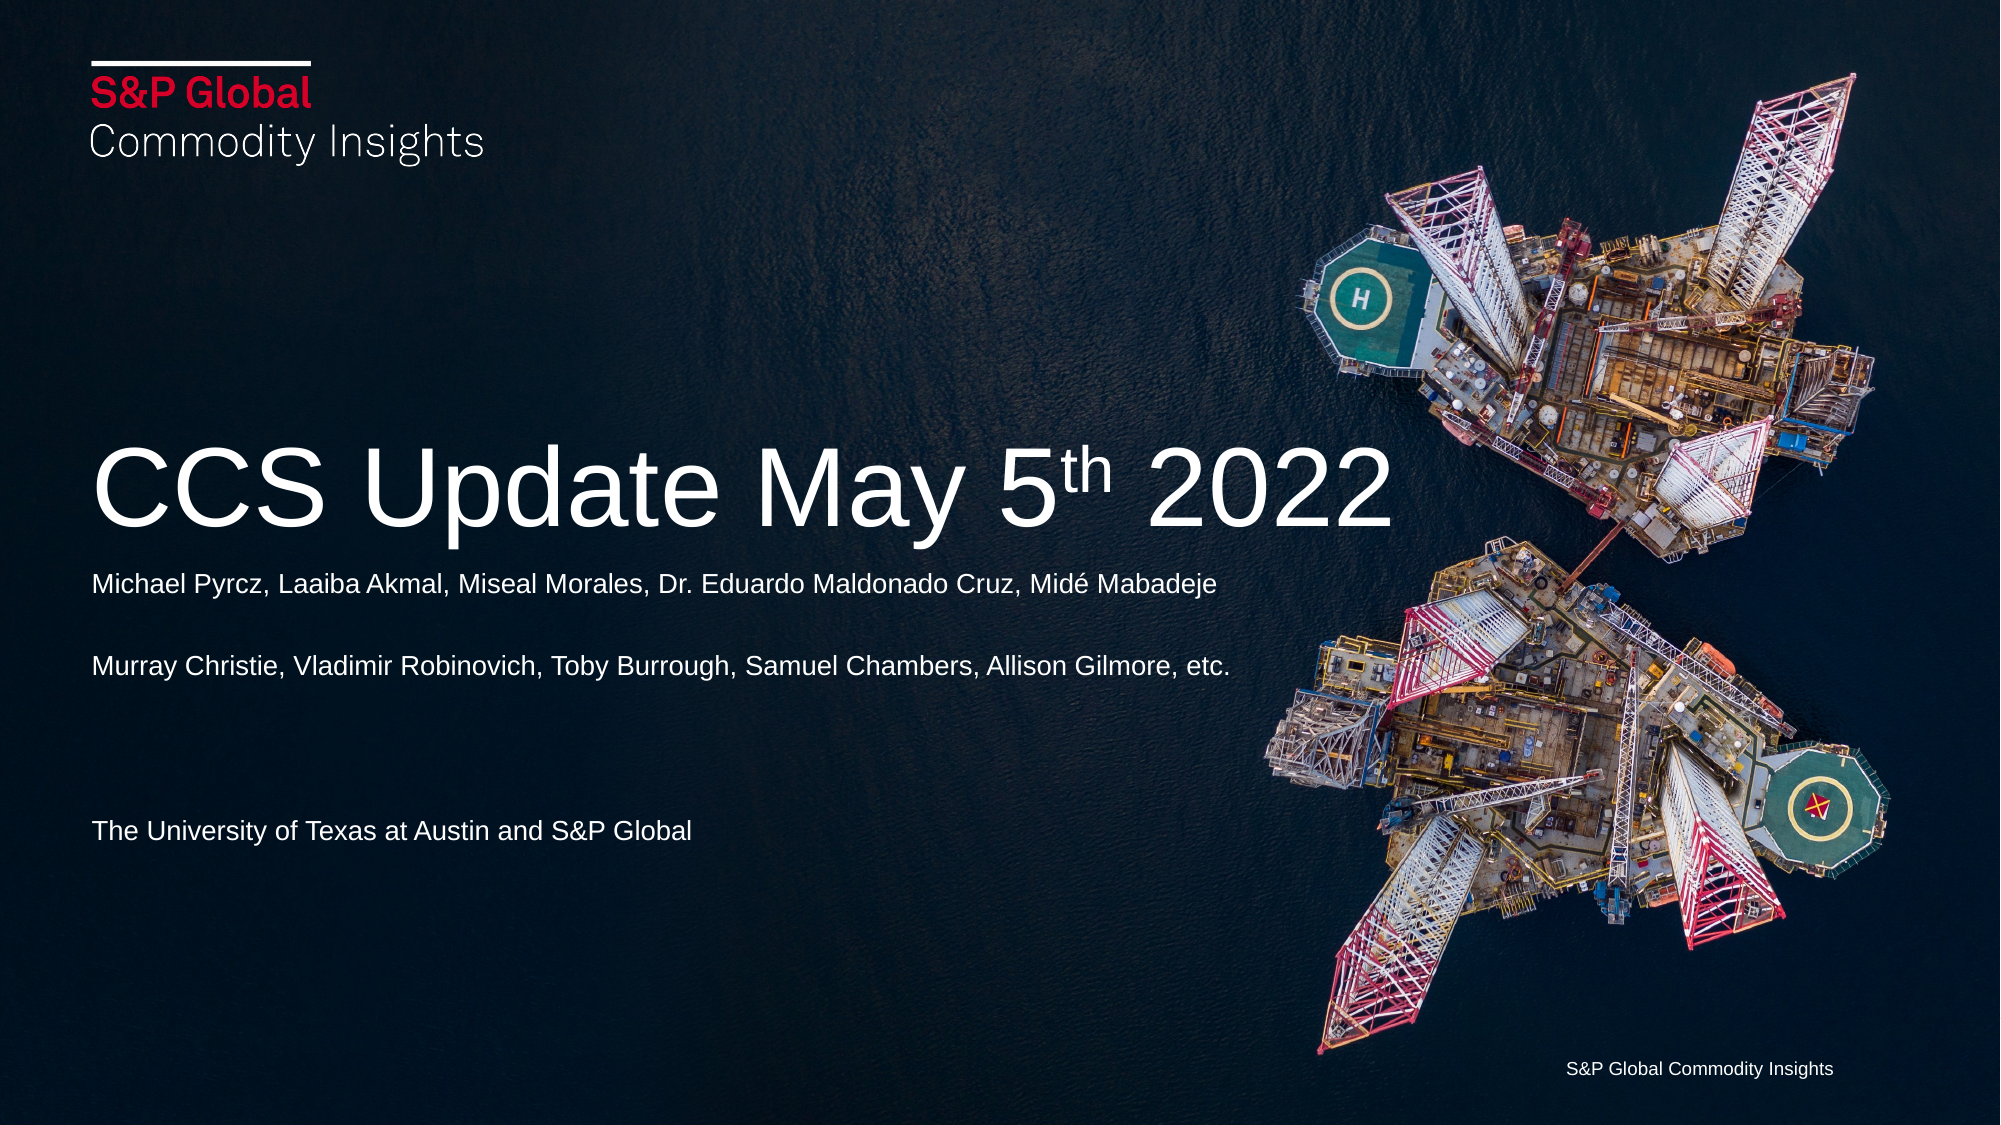

# CCS Update May 5th 2022
Michael Pyrcz, Laaiba Akmal, Miseal Morales, Dr. Eduardo Maldonado Cruz, Midé Mabadeje

Murray Christie, Vladimir Robinovich, Toby Burrough, Samuel Chambers, Allison Gilmore, etc.

The University of Texas at Austin and S&P Global
S&P Global Commodity Insights
1